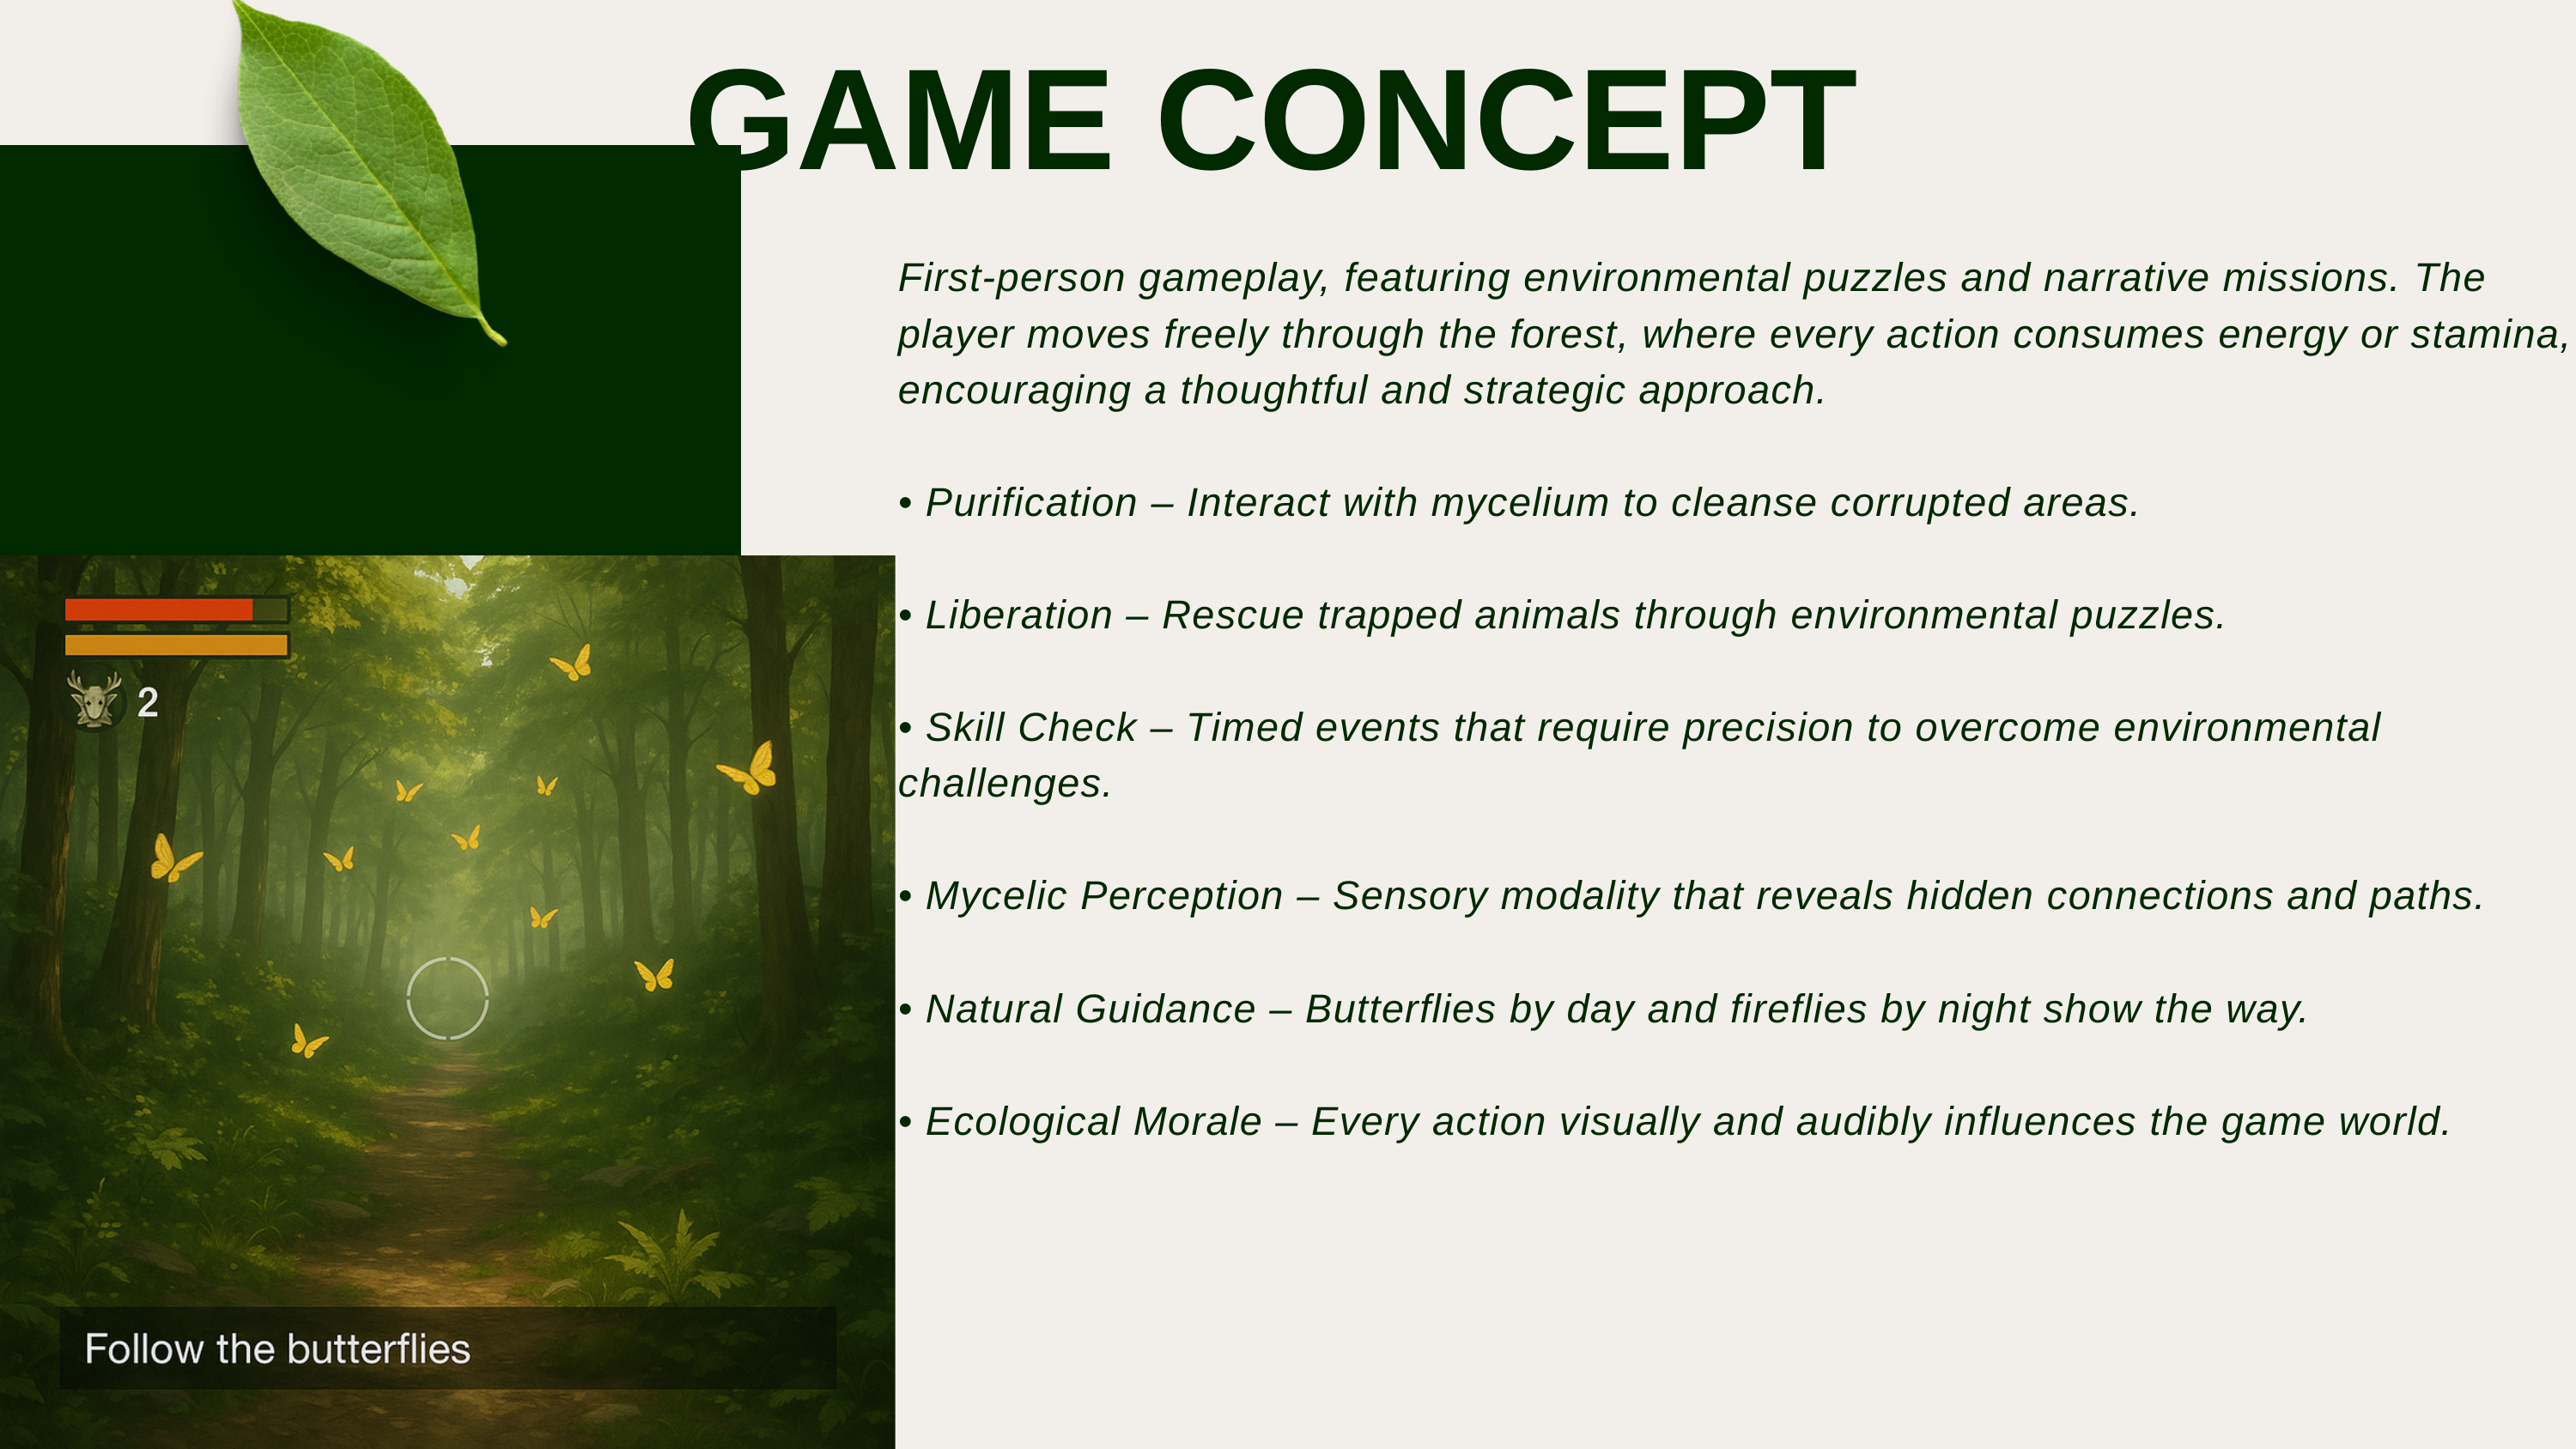

GAME CONCEPT

First-person gameplay, featuring environmental puzzles and narrative missions. The player moves freely through the forest, where every action consumes energy or stamina, encouraging a thoughtful and strategic approach.

• Purification – Interact with mycelium to cleanse corrupted areas.

• Liberation – Rescue trapped animals through environmental puzzles.

• Skill Check – Timed events that require precision to overcome environmental challenges.

• Mycelic Perception – Sensory modality that reveals hidden connections and paths.

• Natural Guidance – Butterflies by day and fireflies by night show the way.

• Ecological Morale – Every action visually and audibly influences the game world.